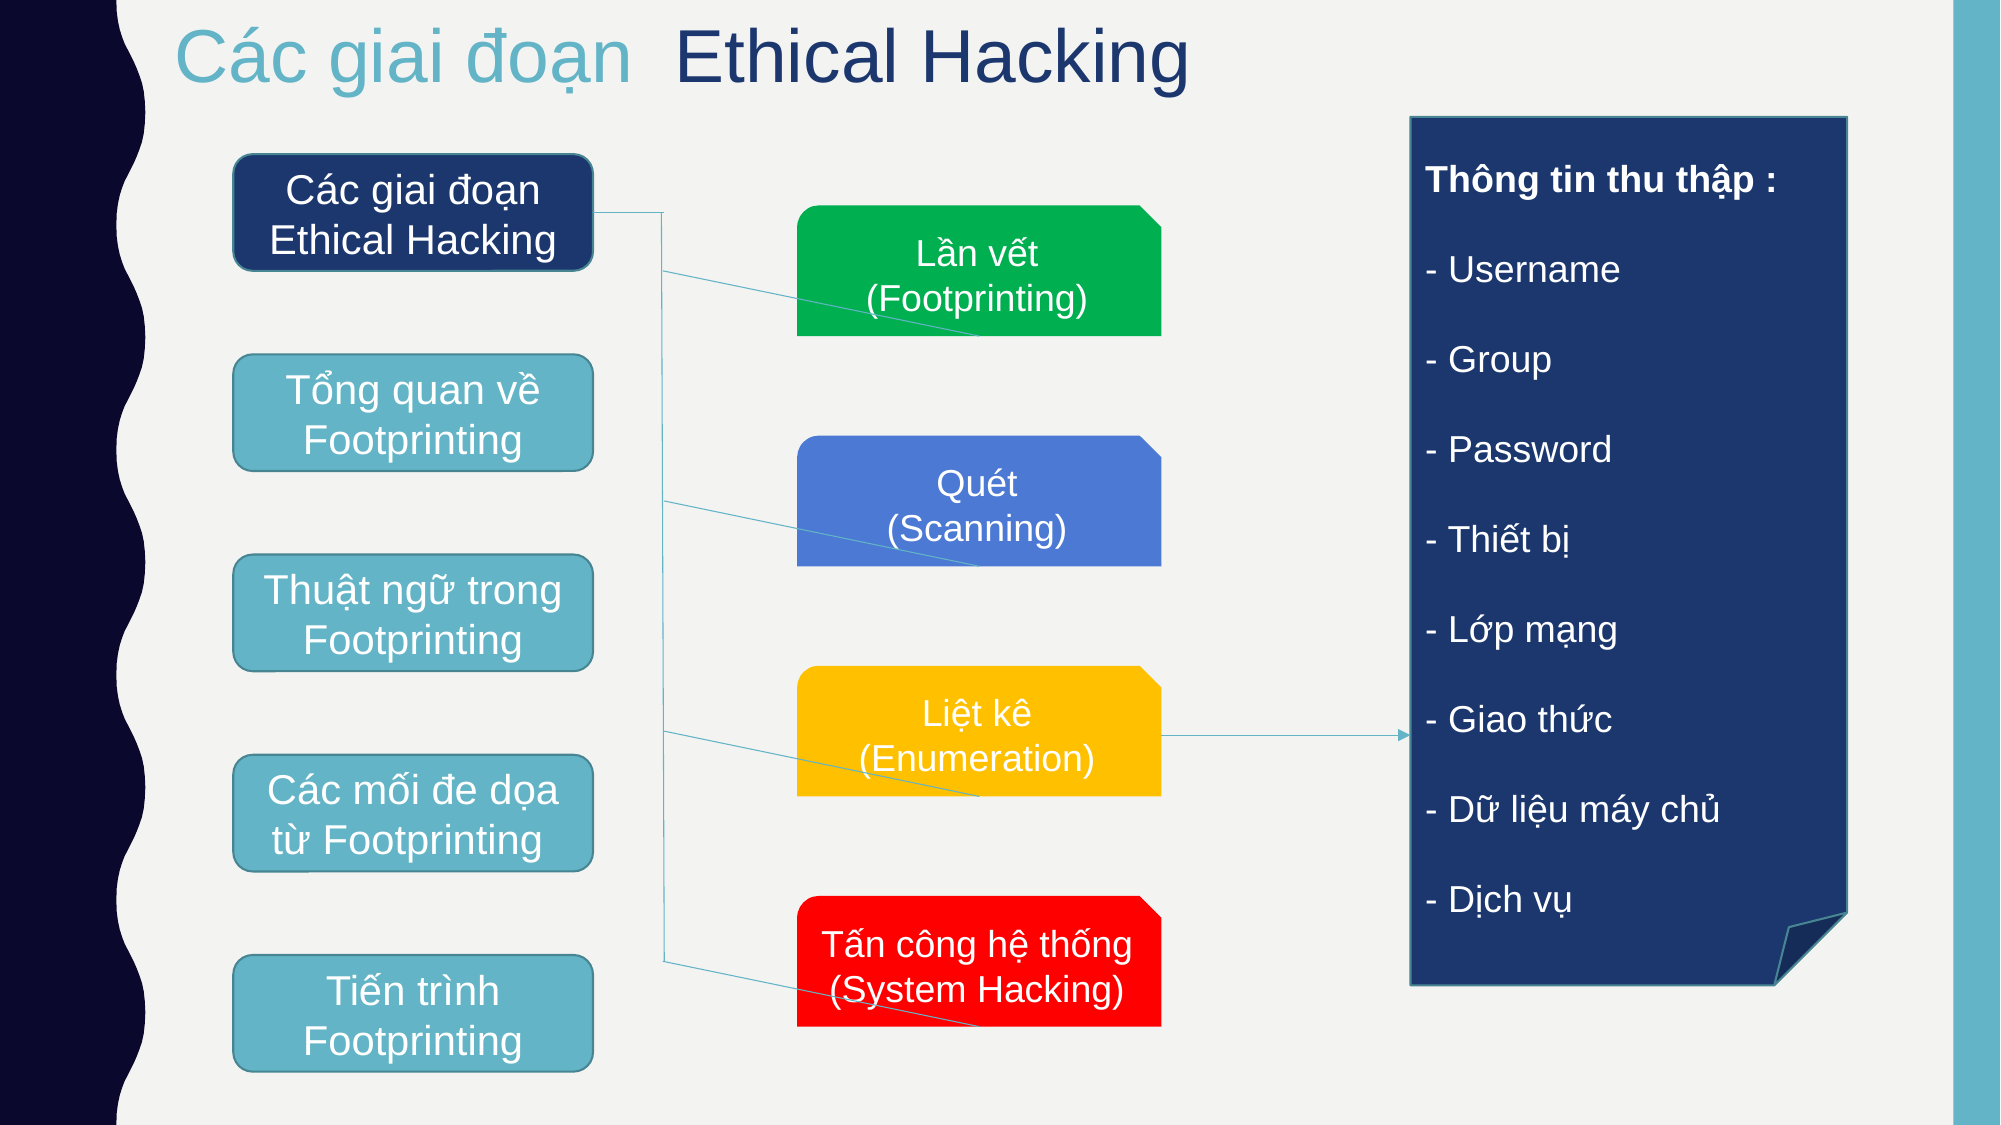

Các giai đoạn  Ethical Hacking
Thông tin thu thập :
- Username
- Group
- Password
- Thiết bị
- Lớp mạng
- Giao thức
- Dữ liệu máy chủ
- Dịch vụ
Các giai đoạn Ethical Hacking
Lần vết
(Footprinting)
Tổng quan về Footprinting
Quét
(Scanning)
Thuật ngữ trong Footprinting
Liệt kê
(Enumeration)
Các mối đe dọa từ Footprinting
Tấn công hệ thống
(System Hacking)
Tiến trình Footprinting